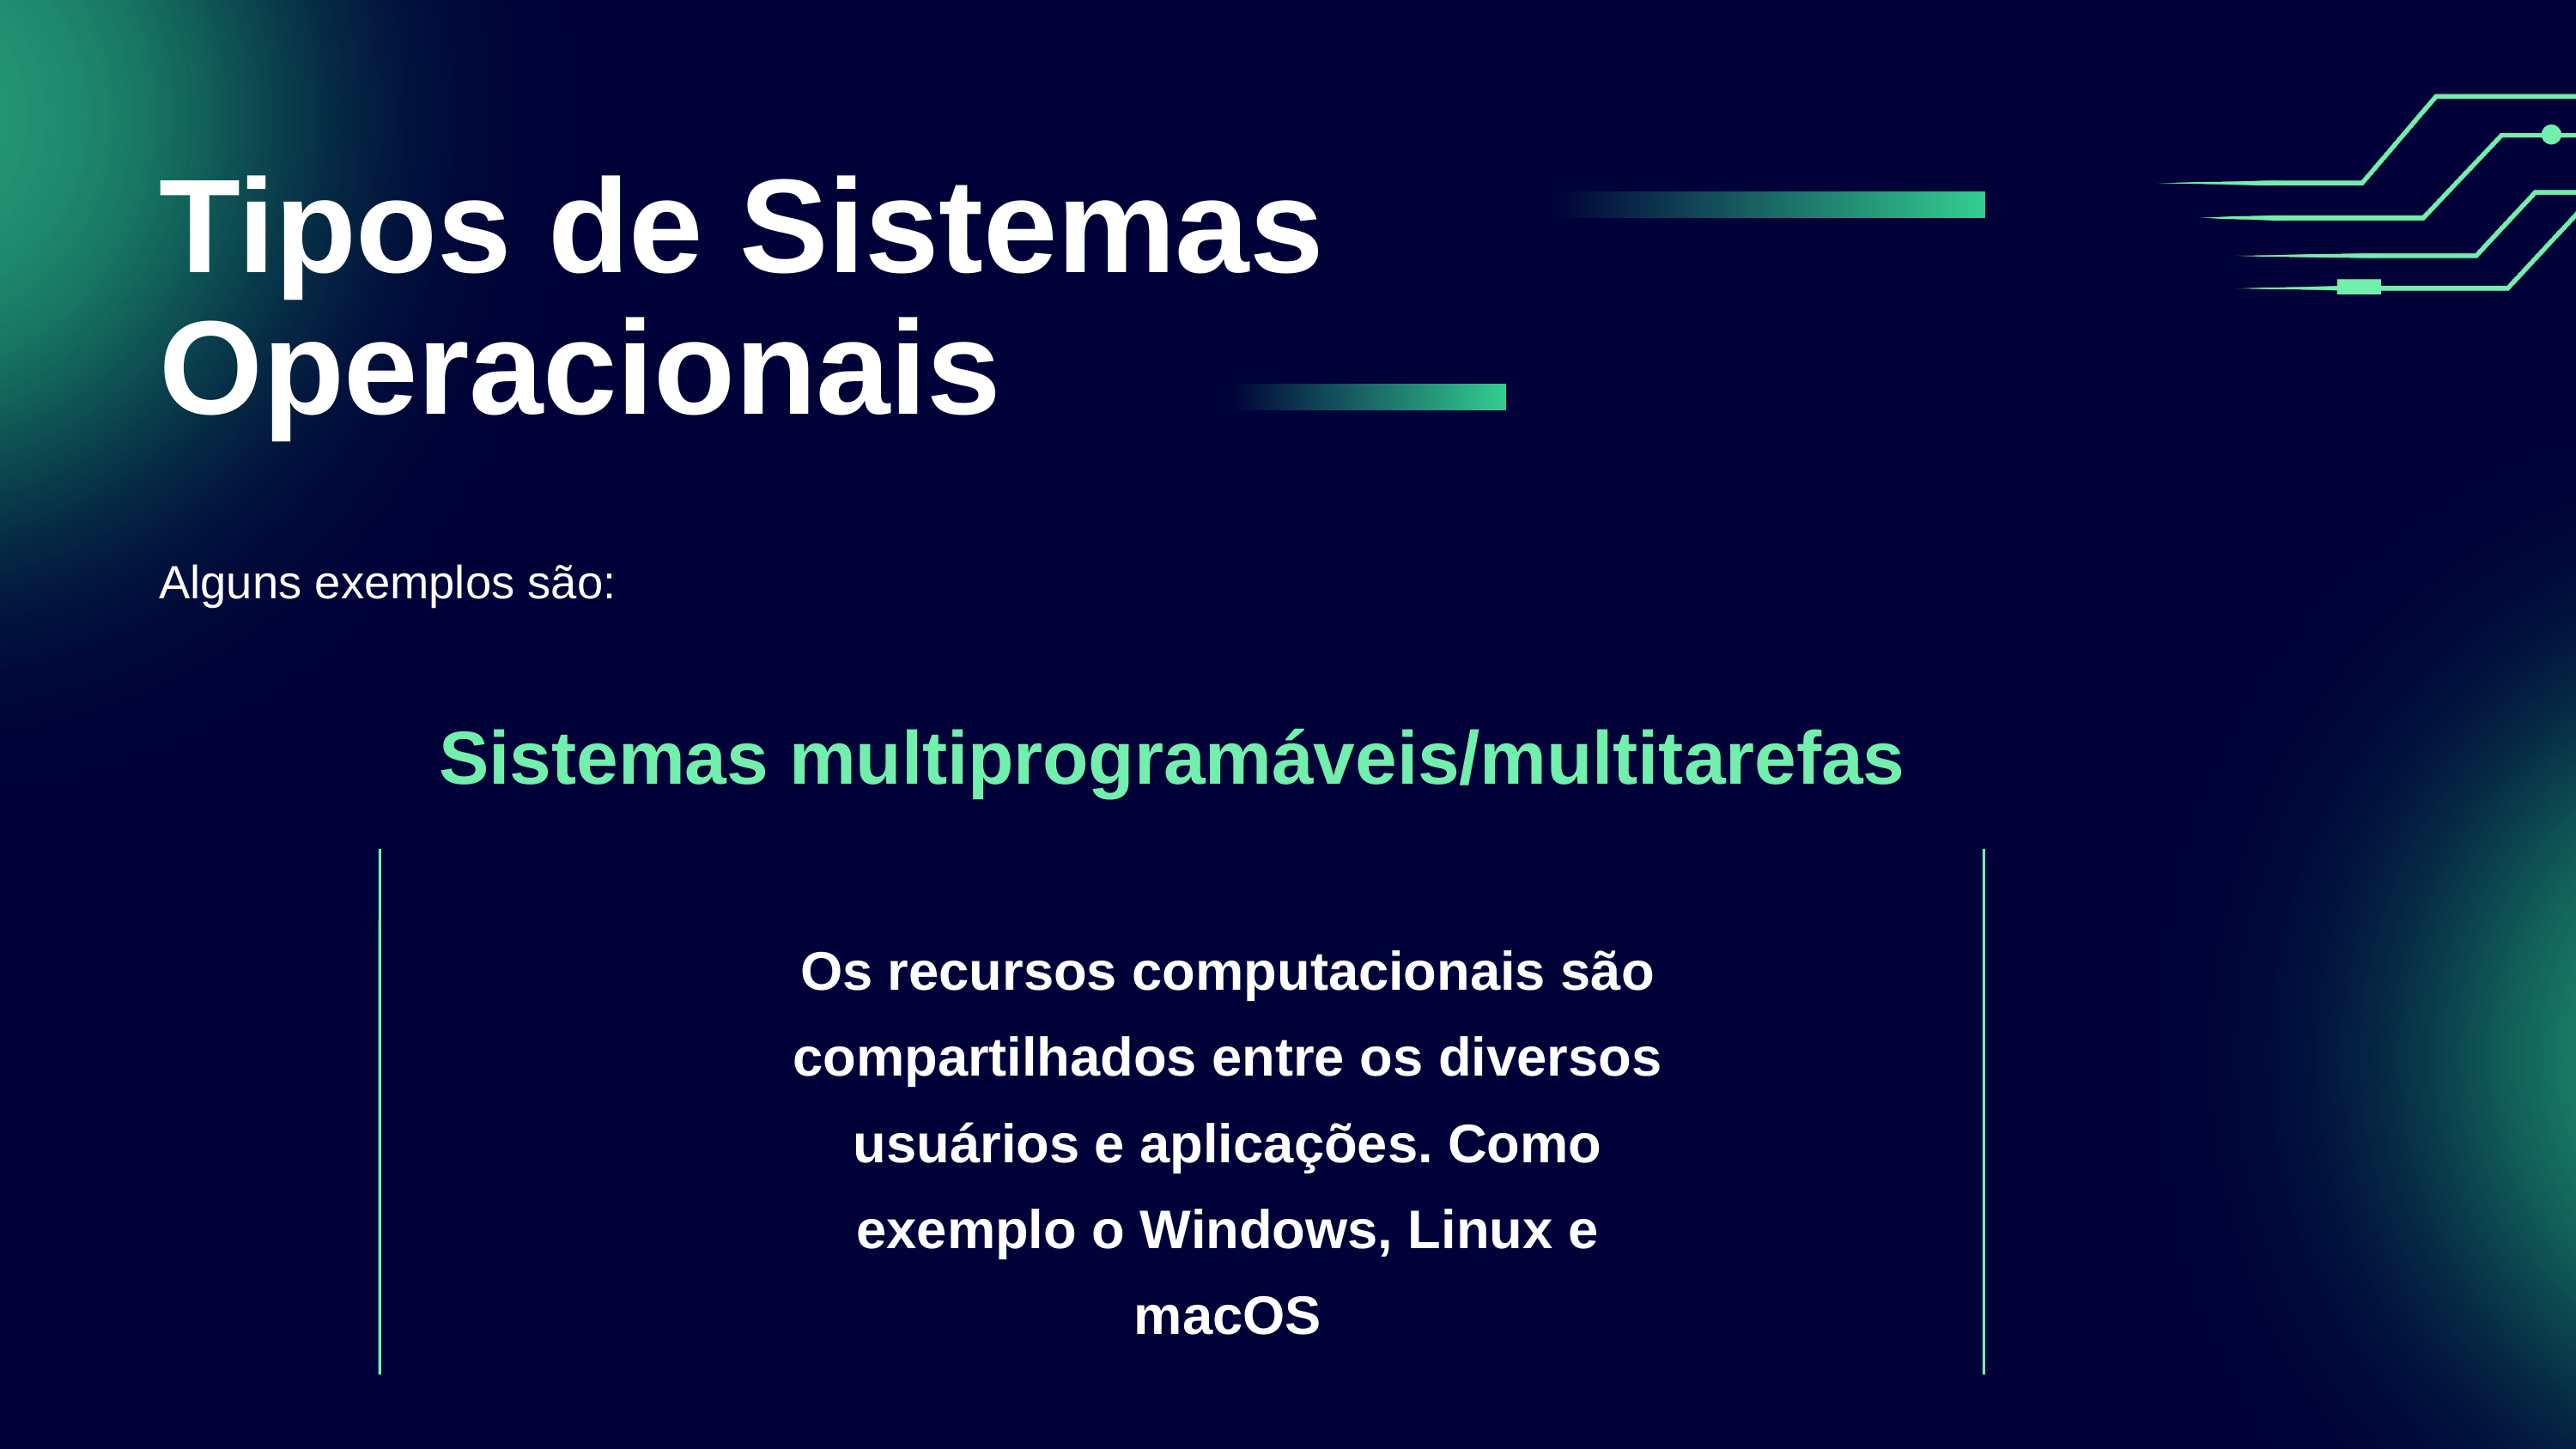

Tipos de Sistemas Operacionais

Alguns exemplos são:
Sistemas multiprogramáveis/multitarefas

Os recursos computacionais são compartilhados entre os diversos usuários e aplicações. Como exemplo o Windows, Linux e macOS